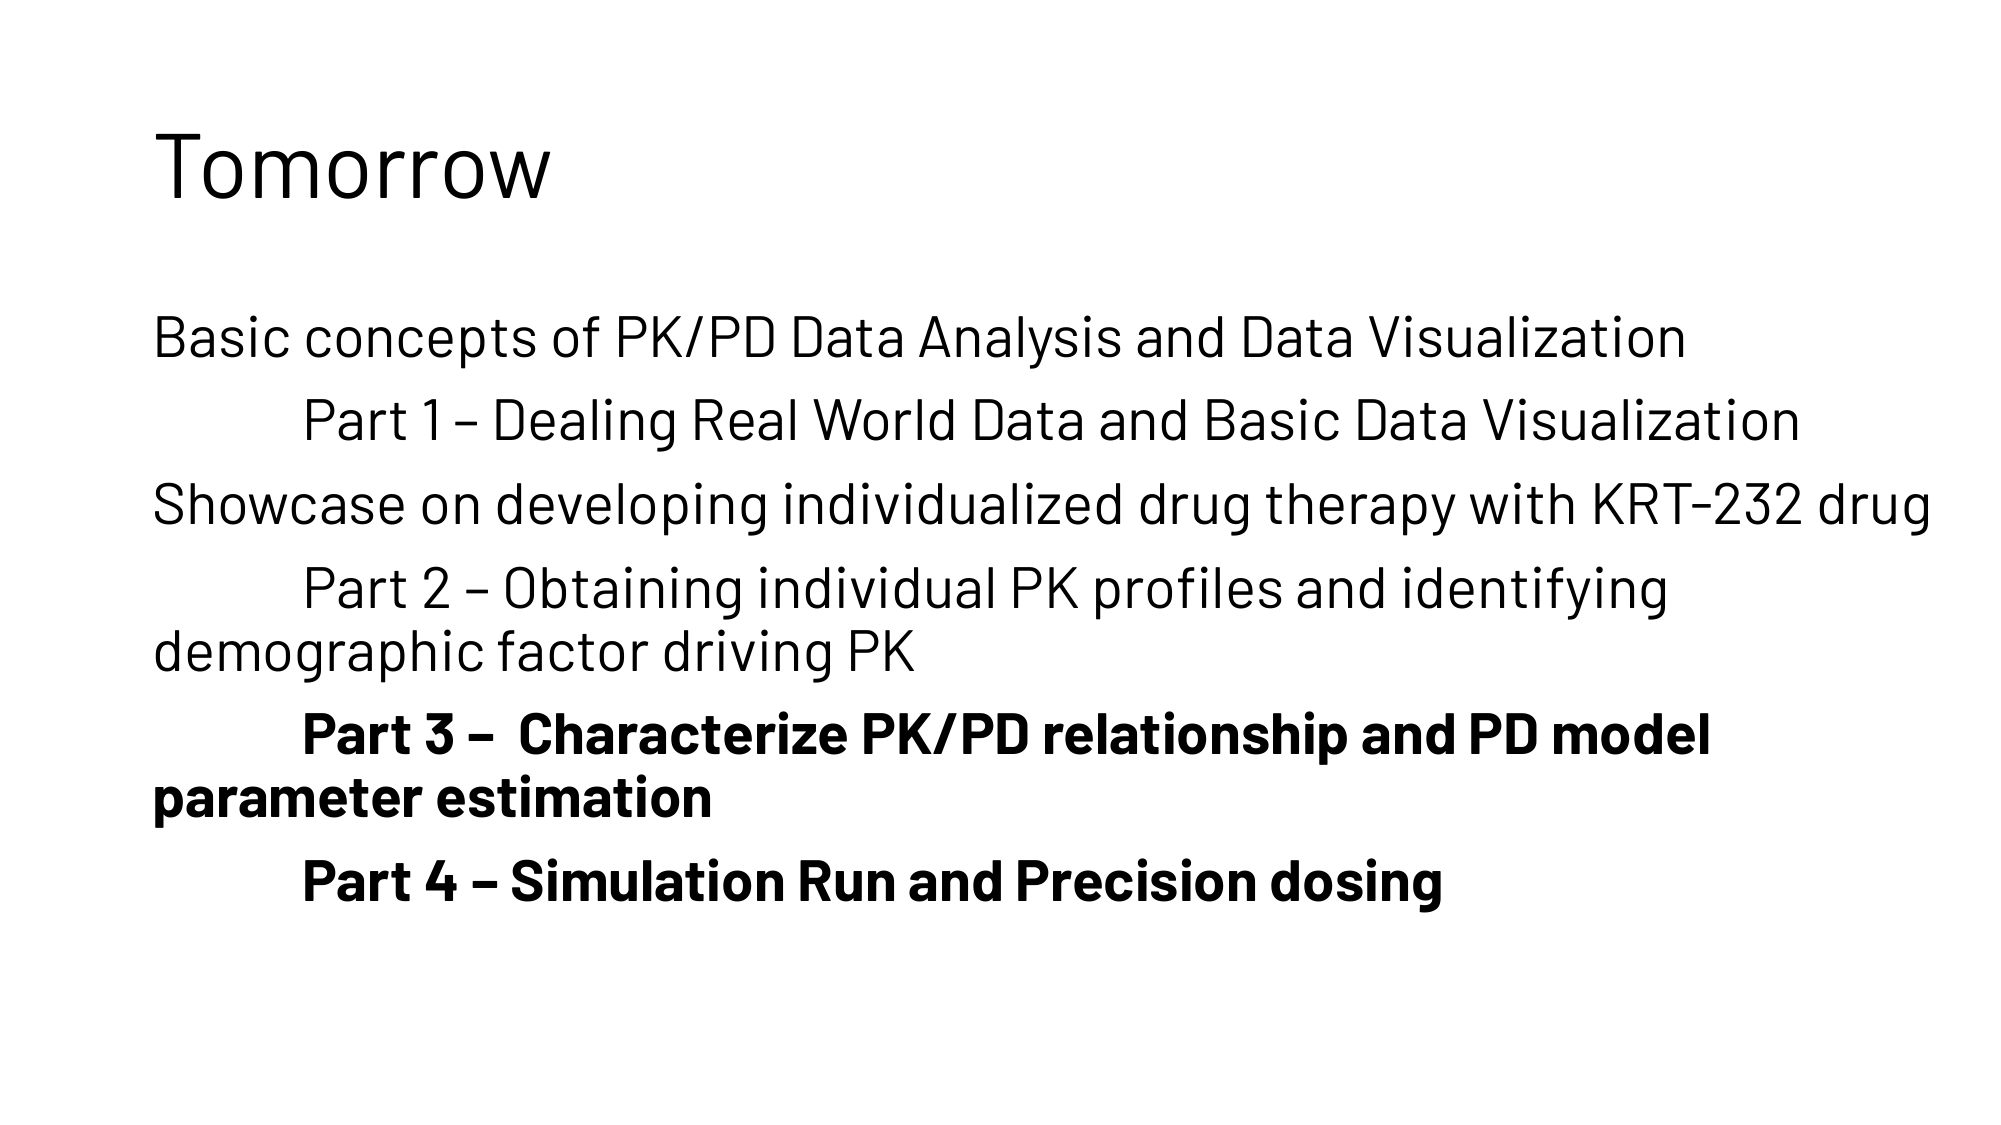

# Tomorrow
Basic concepts of PK/PD Data Analysis and Data Visualization
	Part 1 – Dealing Real World Data and Basic Data Visualization
Showcase on developing individualized drug therapy with KRT-232 drug
	Part 2 – Obtaining individual PK profiles and identifying demographic factor driving PK
	Part 3 –  Characterize PK/PD relationship and PD model parameter estimation
	Part 4 – Simulation Run and Precision dosing